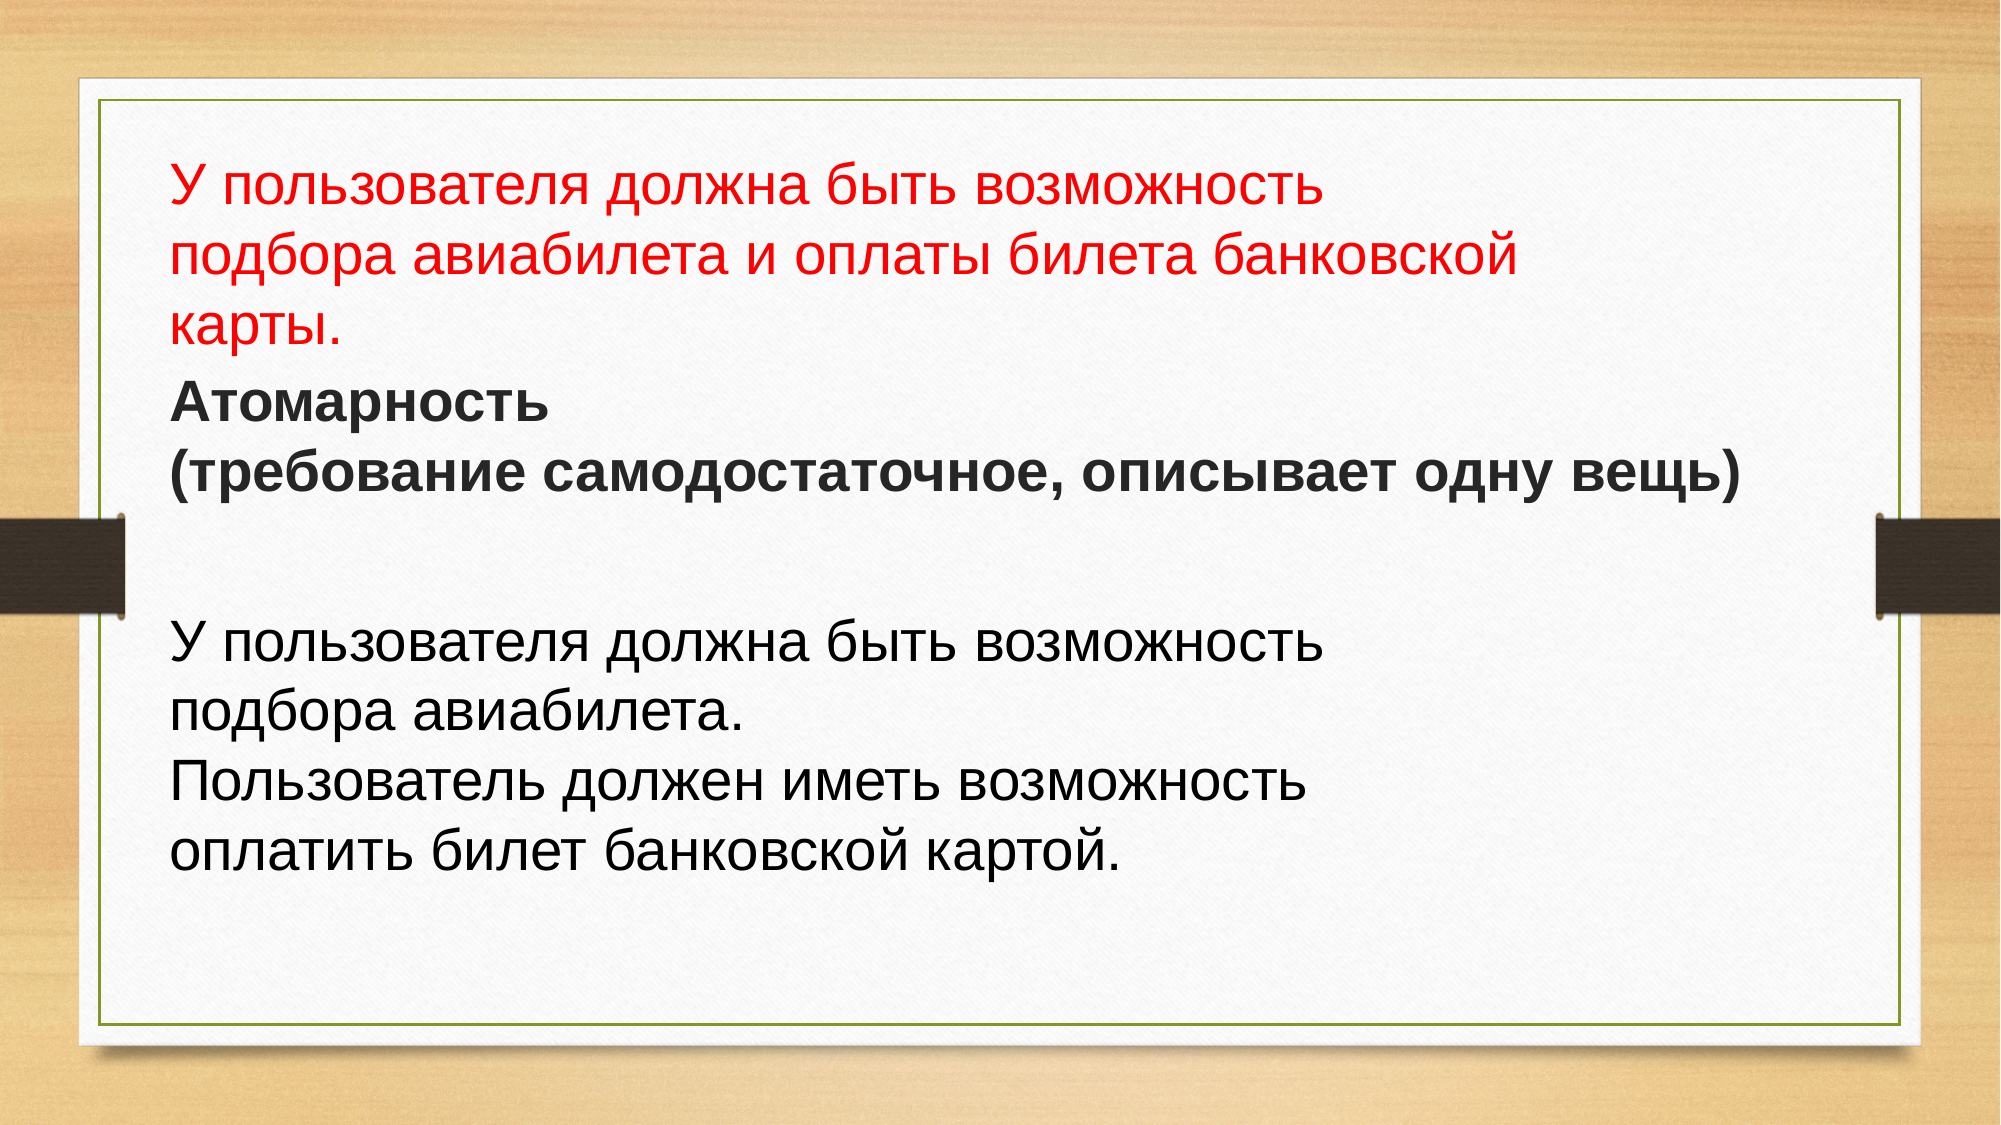

У пользователя должна быть возможность подбора авиабилета и оплаты билета банковской карты.
Атомарность
(требование самодостаточное, описывает одну вещь)
У пользователя должна быть возможность подбора авиабилета.
Пользователь должен иметь возможность оплатить билет банковской картой.